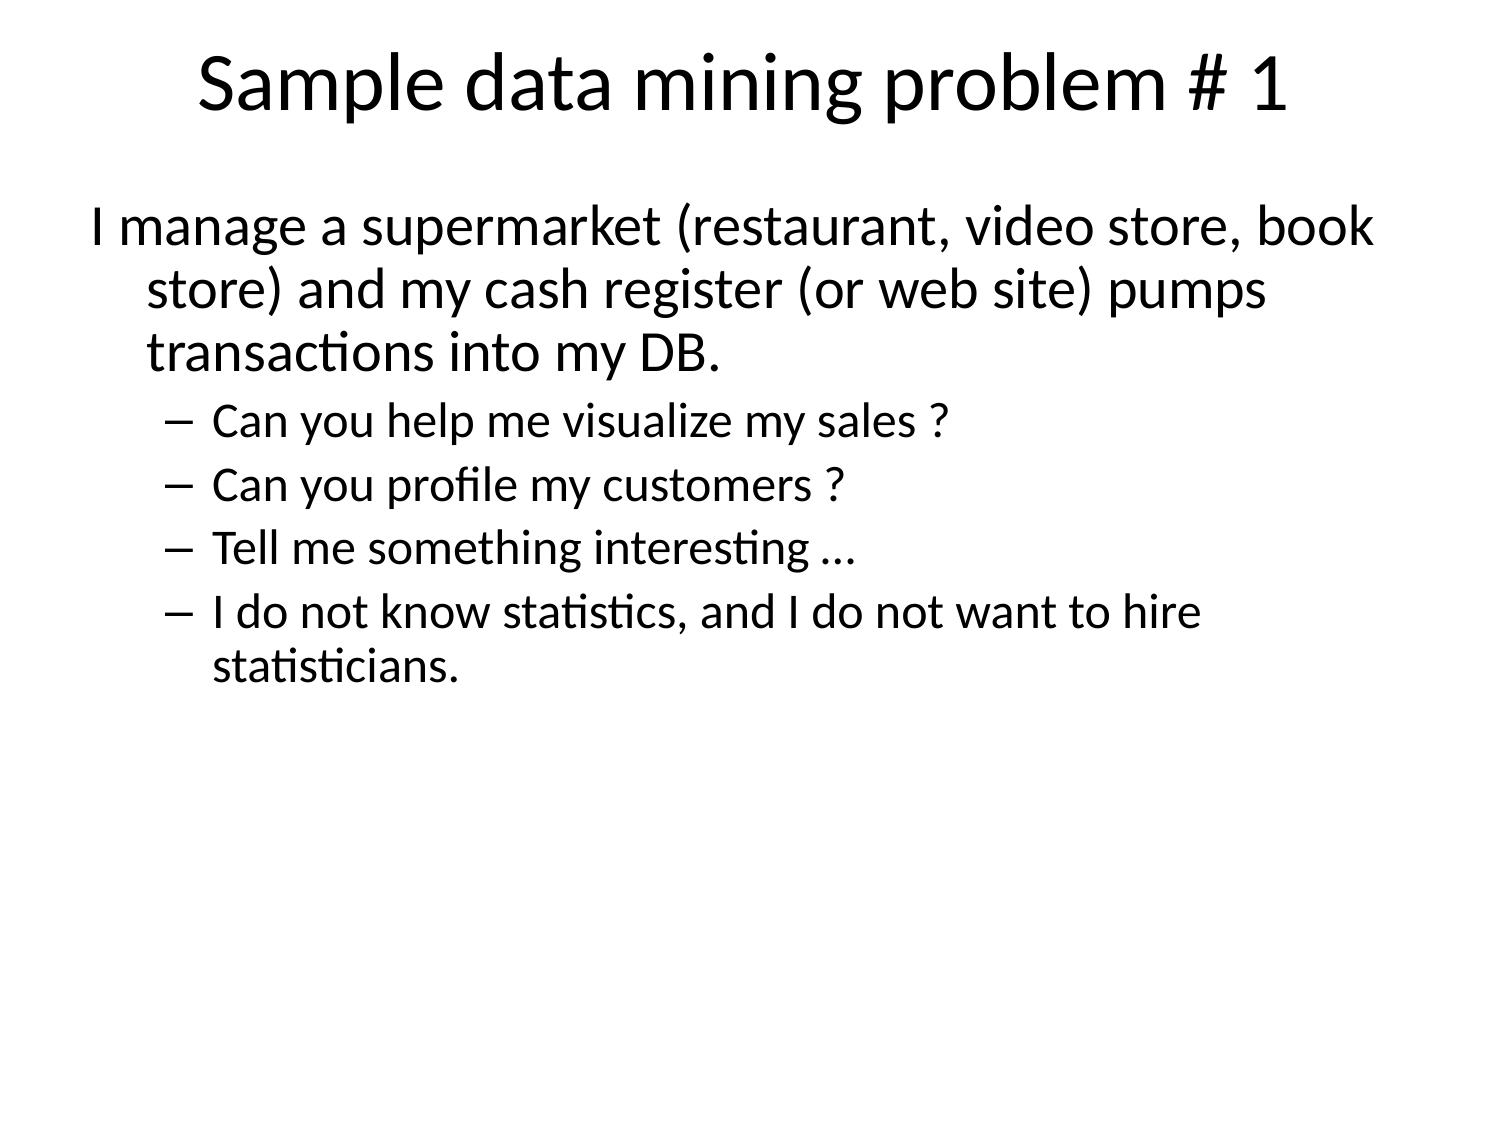

# Sample data mining problem # 1
I manage a supermarket (restaurant, video store, book store) and my cash register (or web site) pumps transactions into my DB.
Can you help me visualize my sales ?
Can you profile my customers ?
Tell me something interesting …
I do not know statistics, and I do not want to hire statisticians.